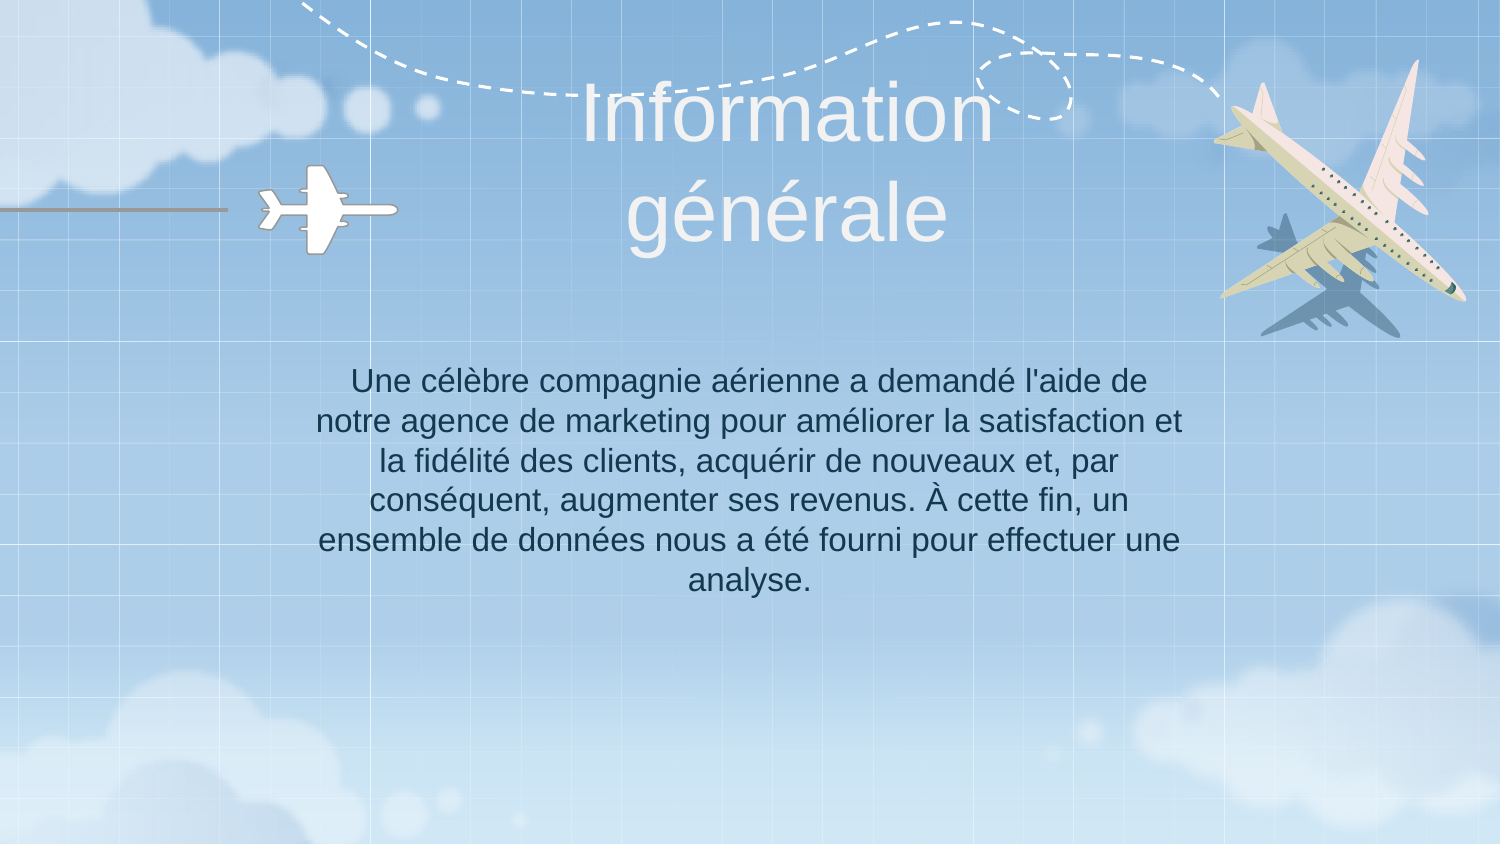

# Information générale
Une célèbre compagnie aérienne a demandé l'aide de notre agence de marketing pour améliorer la satisfaction et la fidélité des clients, acquérir de nouveaux et, par conséquent, augmenter ses revenus. À cette fin, un ensemble de données nous a été fourni pour effectuer une analyse.